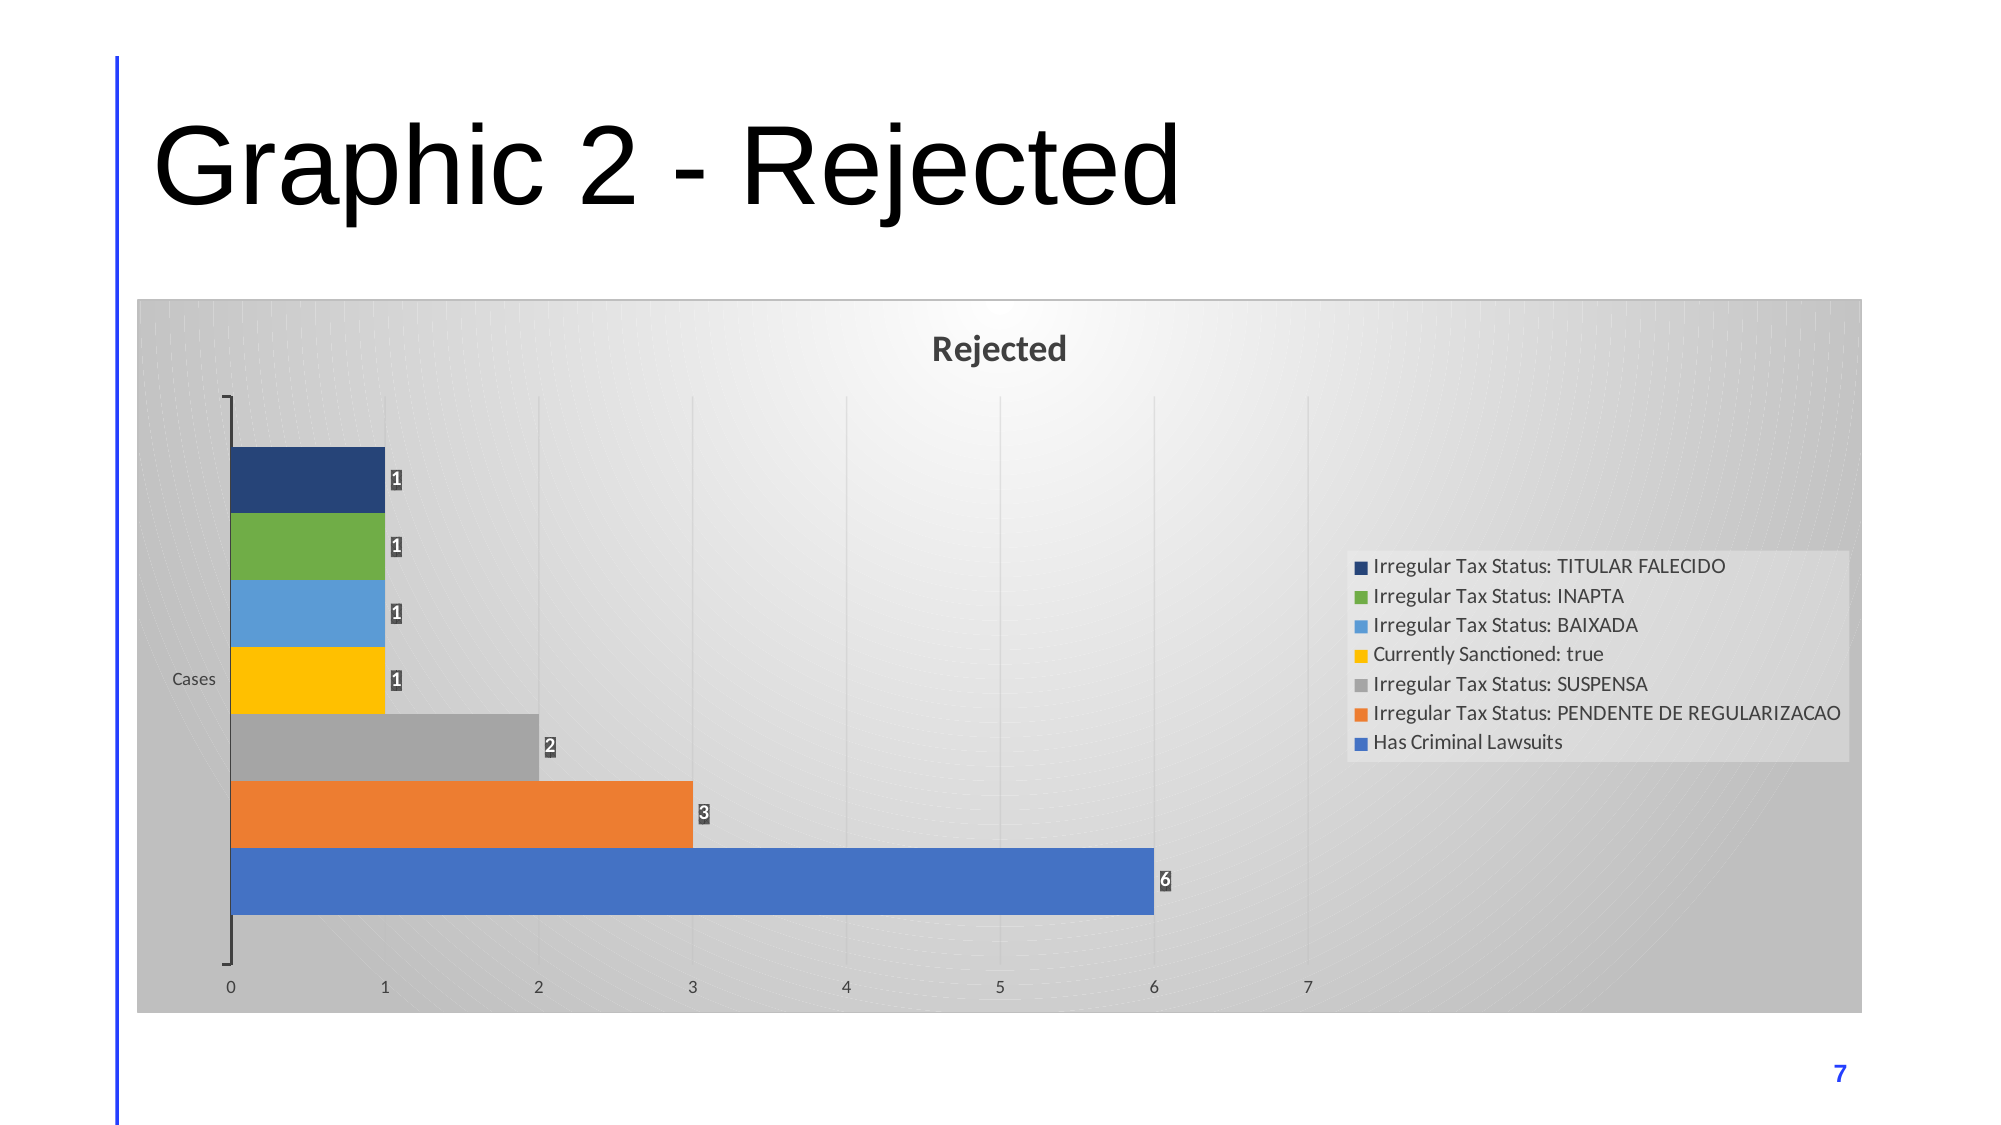

# Graphic 2 - Rejected

### Chart: Rejected

| Category | Has Criminal Lawsuits | Irregular Tax Status: PENDENTE DE REGULARIZACAO | Irregular Tax Status: SUSPENSA | Currently Sanctioned: true | Irregular Tax Status: BAIXADA | Irregular Tax Status: INAPTA | Irregular Tax Status: TITULAR FALECIDO |
|---|---|---|---|---|---|---|---|
| Cases | 6.0 | 3.0 | 2.0 | 1.0 | 1.0 | 1.0 | 1.0 |
7